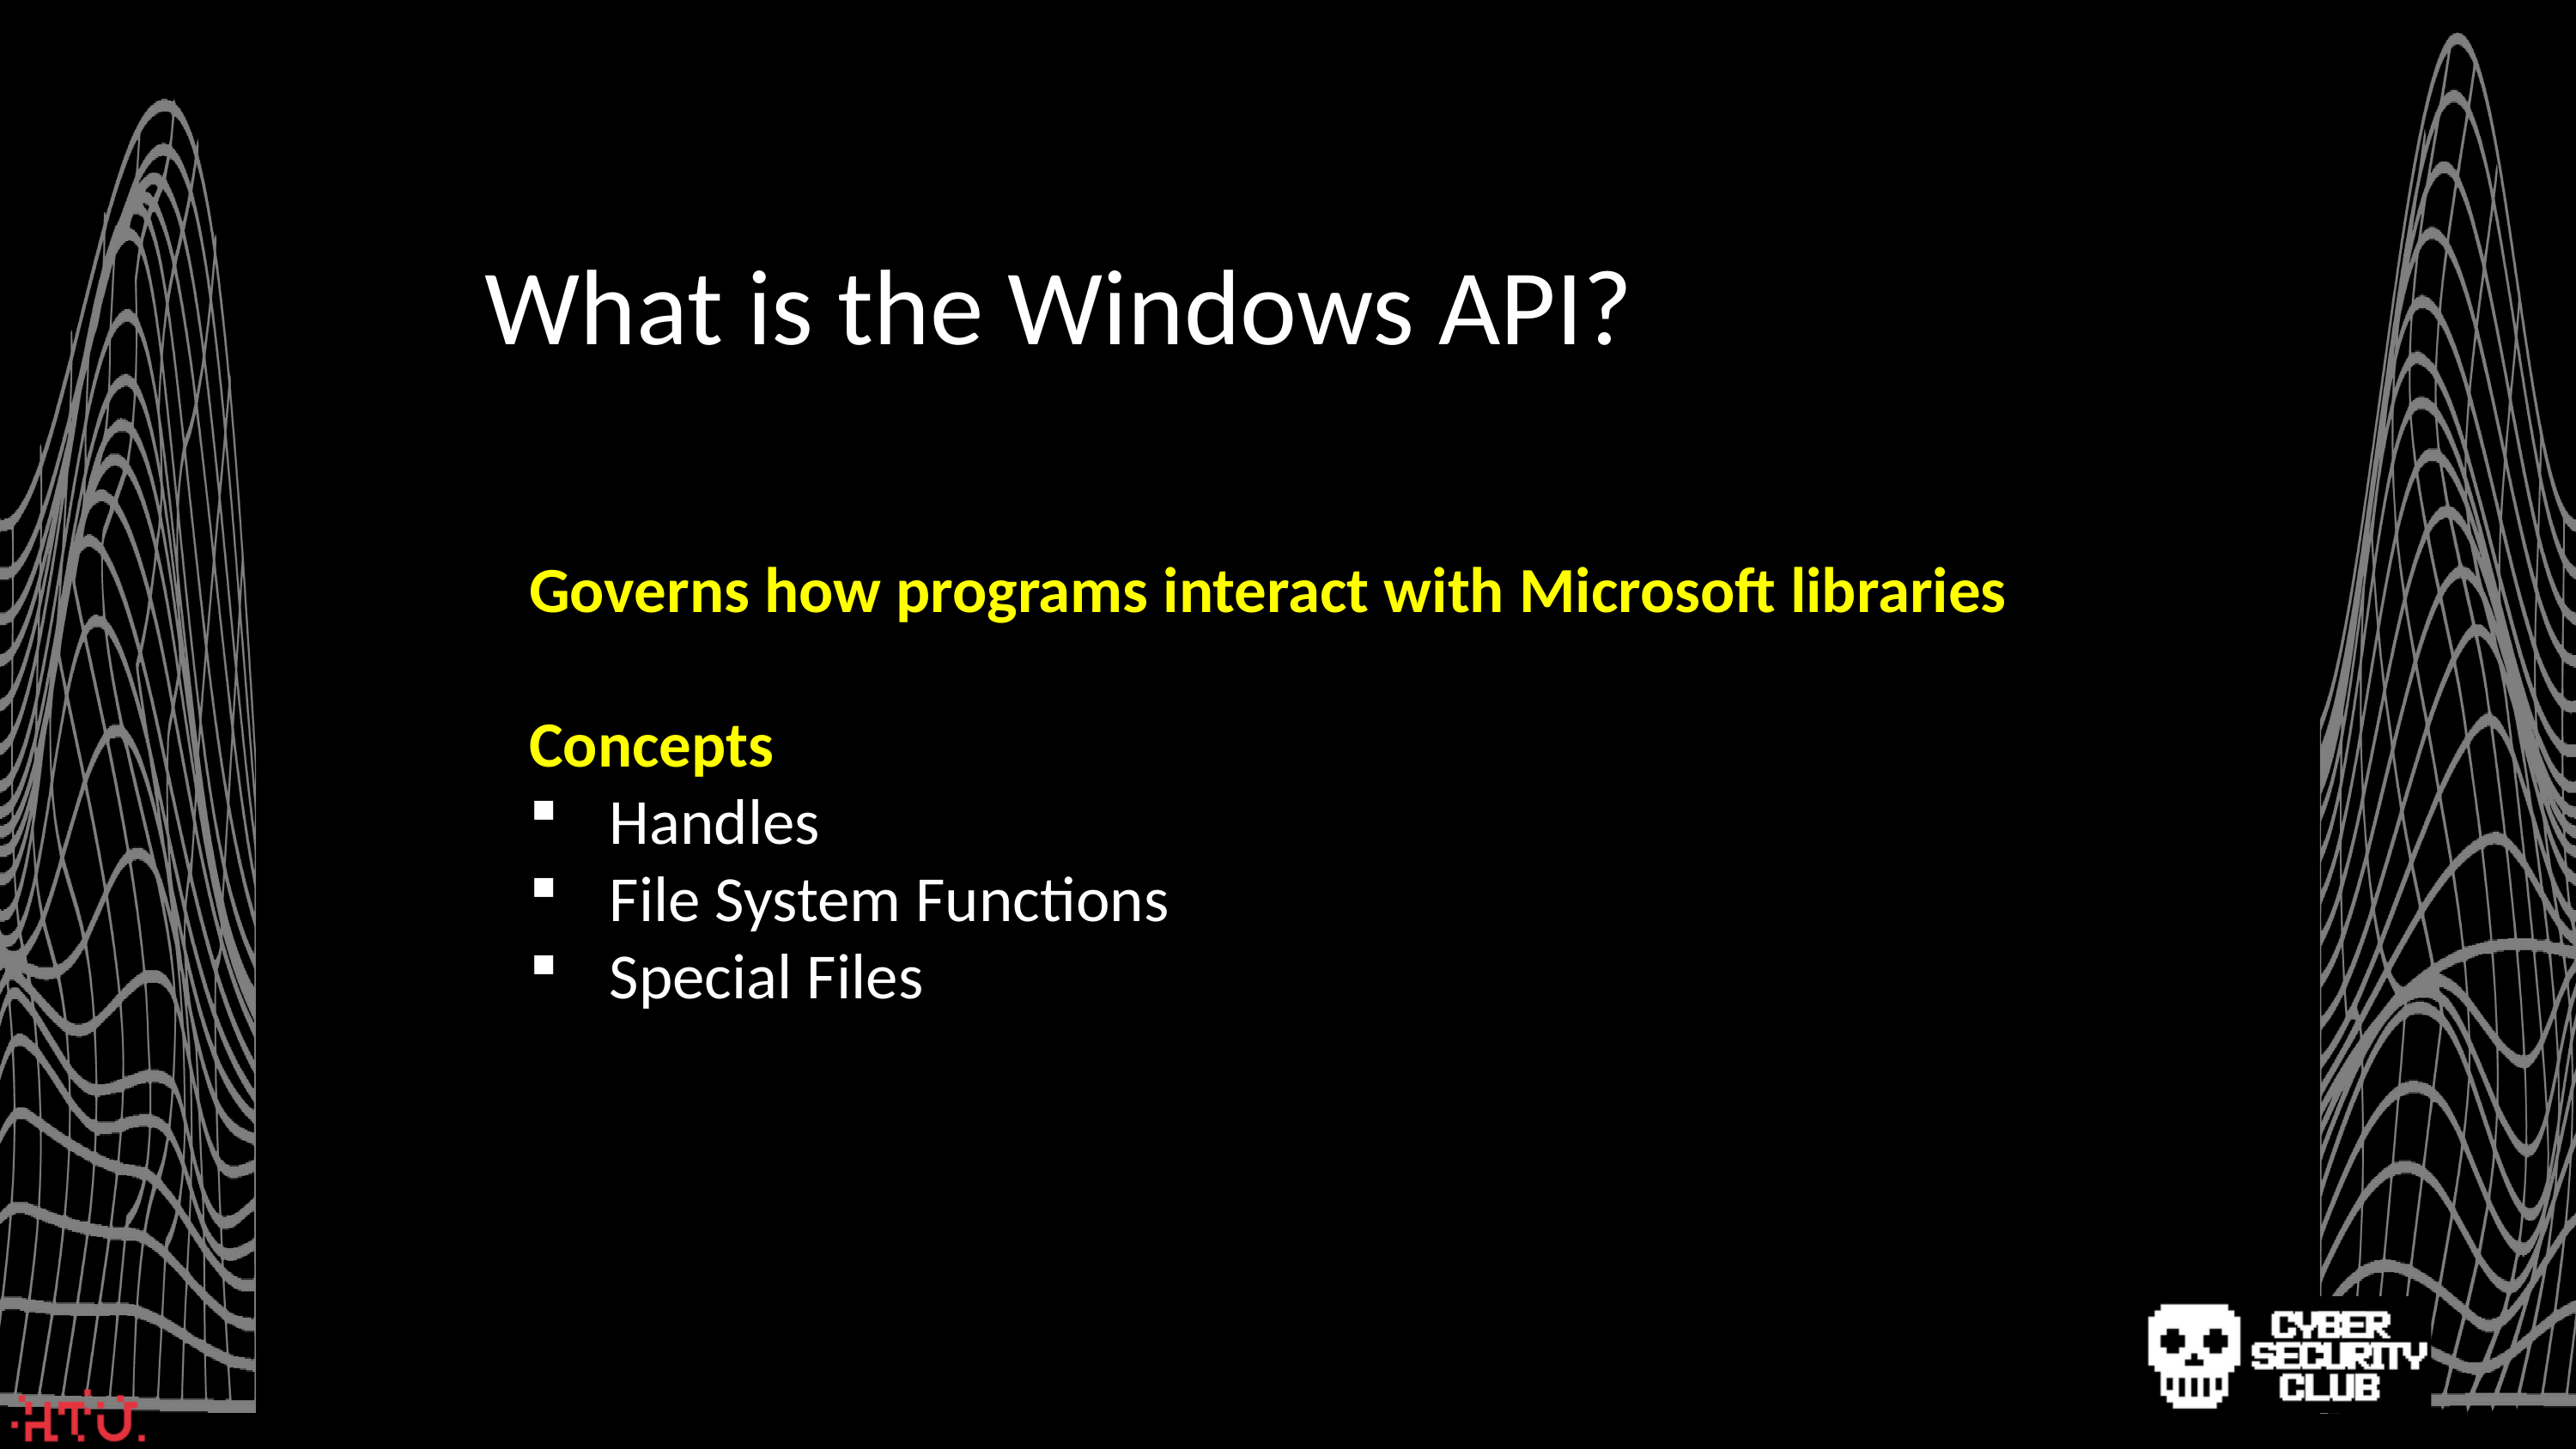

What is the Windows API?

Governs how programs interact with Microsoft libraries

Concepts
Handles
File System Functions
Special Files